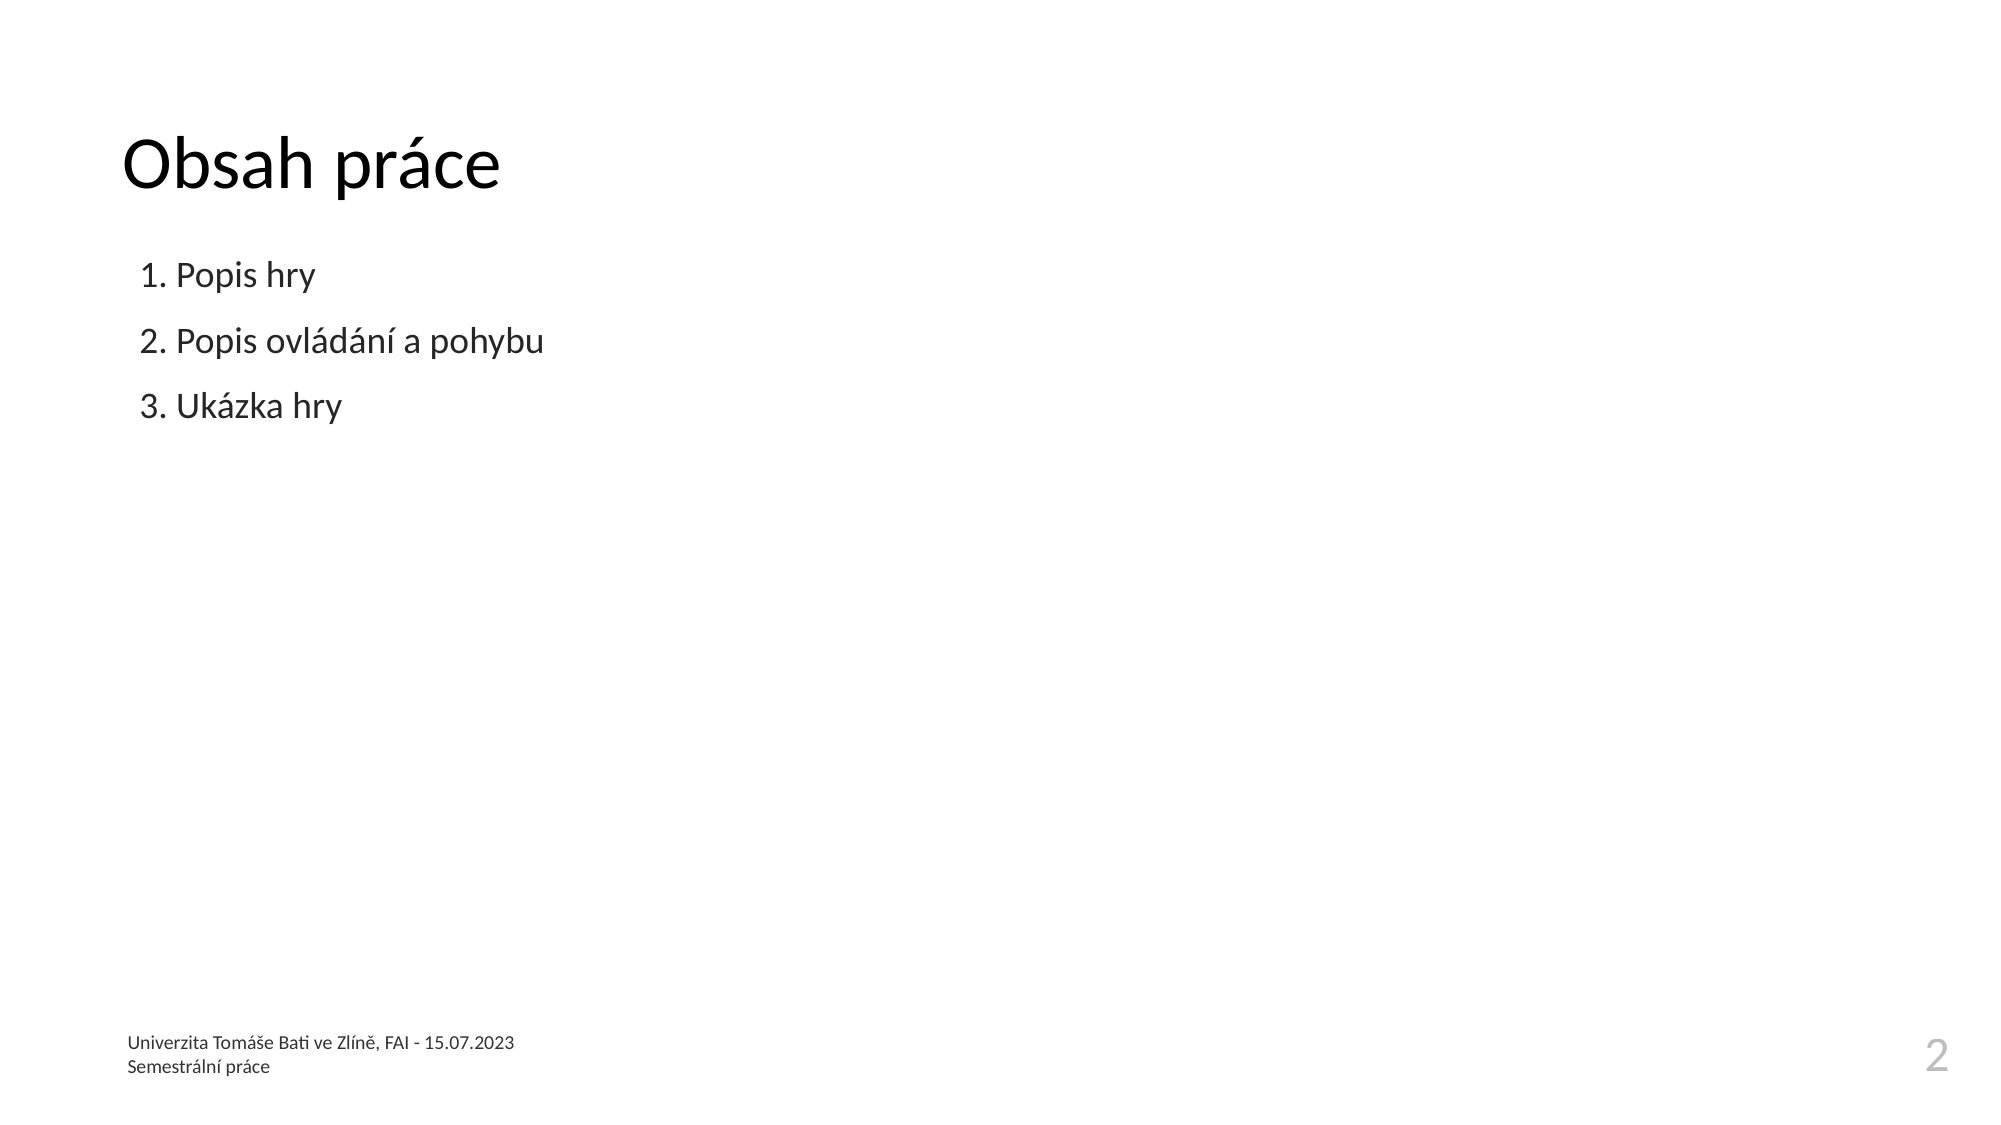

# Obsah práce
1. Popis hry
2. Popis ovládání a pohybu
3. Ukázka hry
2
Univerzita Tomáše Bati ve Zlíně, FAI - 15.07.2023
Semestrální práce